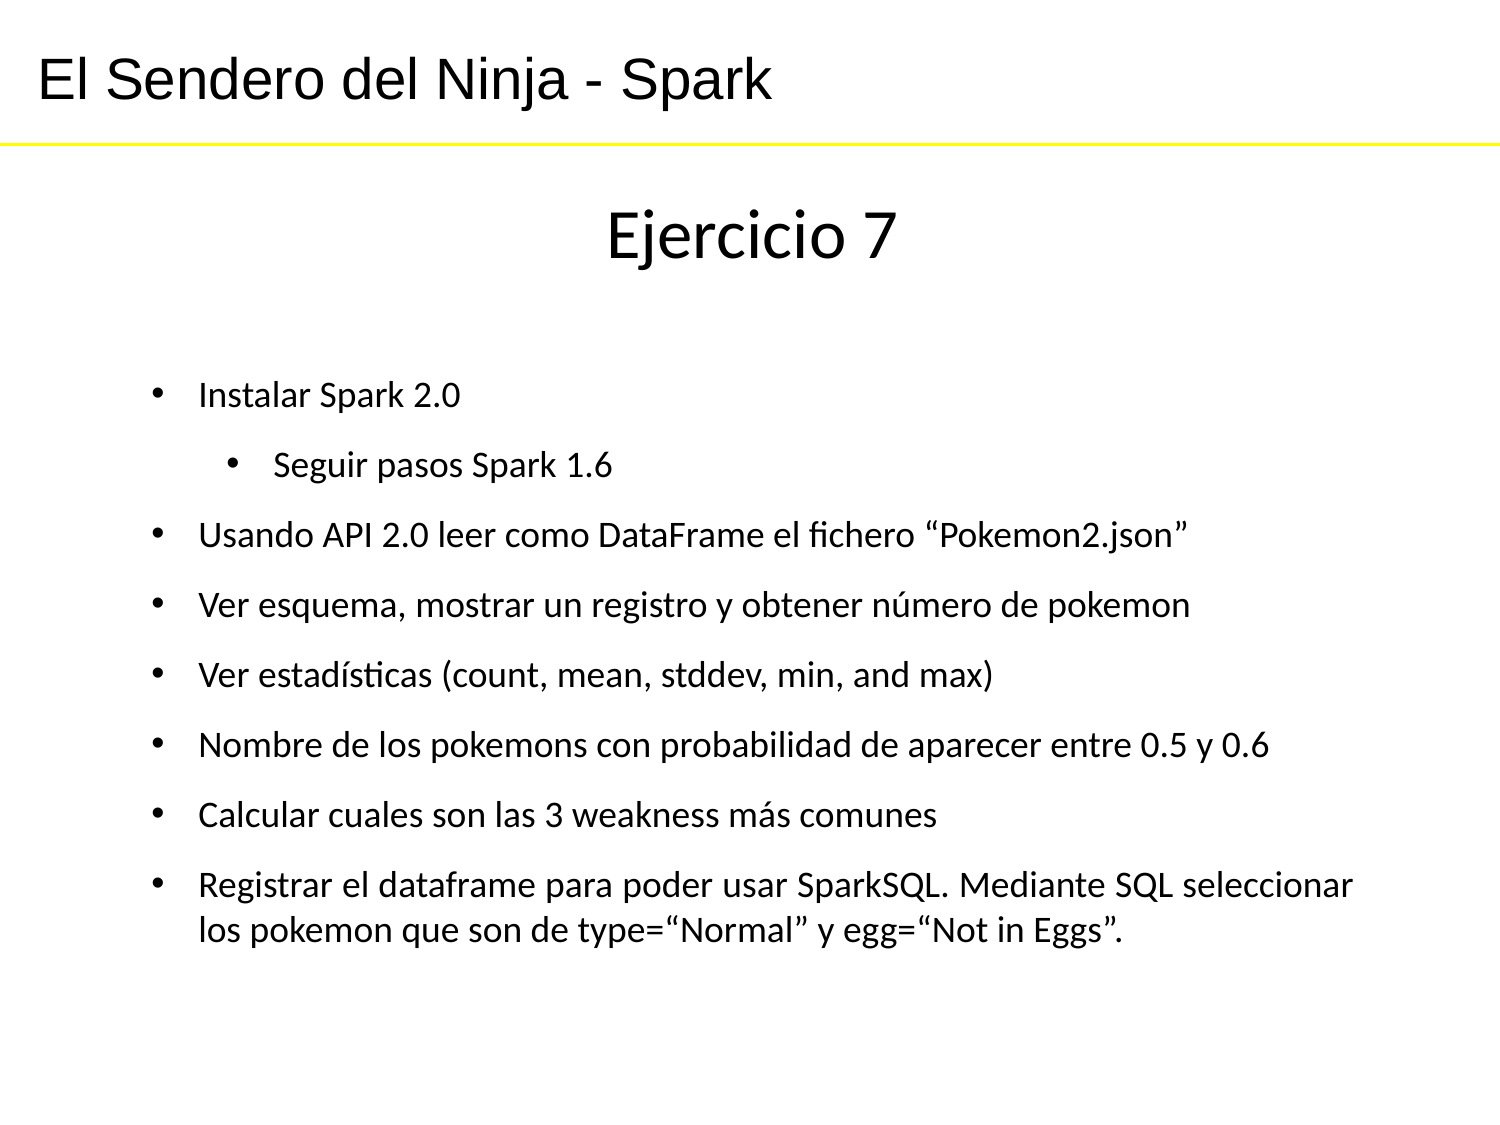

Ejercicio 7
Instalar Spark 2.0
Seguir pasos Spark 1.6
Usando API 2.0 leer como DataFrame el fichero “Pokemon2.json”
Ver esquema, mostrar un registro y obtener número de pokemon
Ver estadísticas (count, mean, stddev, min, and max)
Nombre de los pokemons con probabilidad de aparecer entre 0.5 y 0.6
Calcular cuales son las 3 weakness más comunes
Registrar el dataframe para poder usar SparkSQL. Mediante SQL seleccionar los pokemon que son de type=“Normal” y egg=“Not in Eggs”.